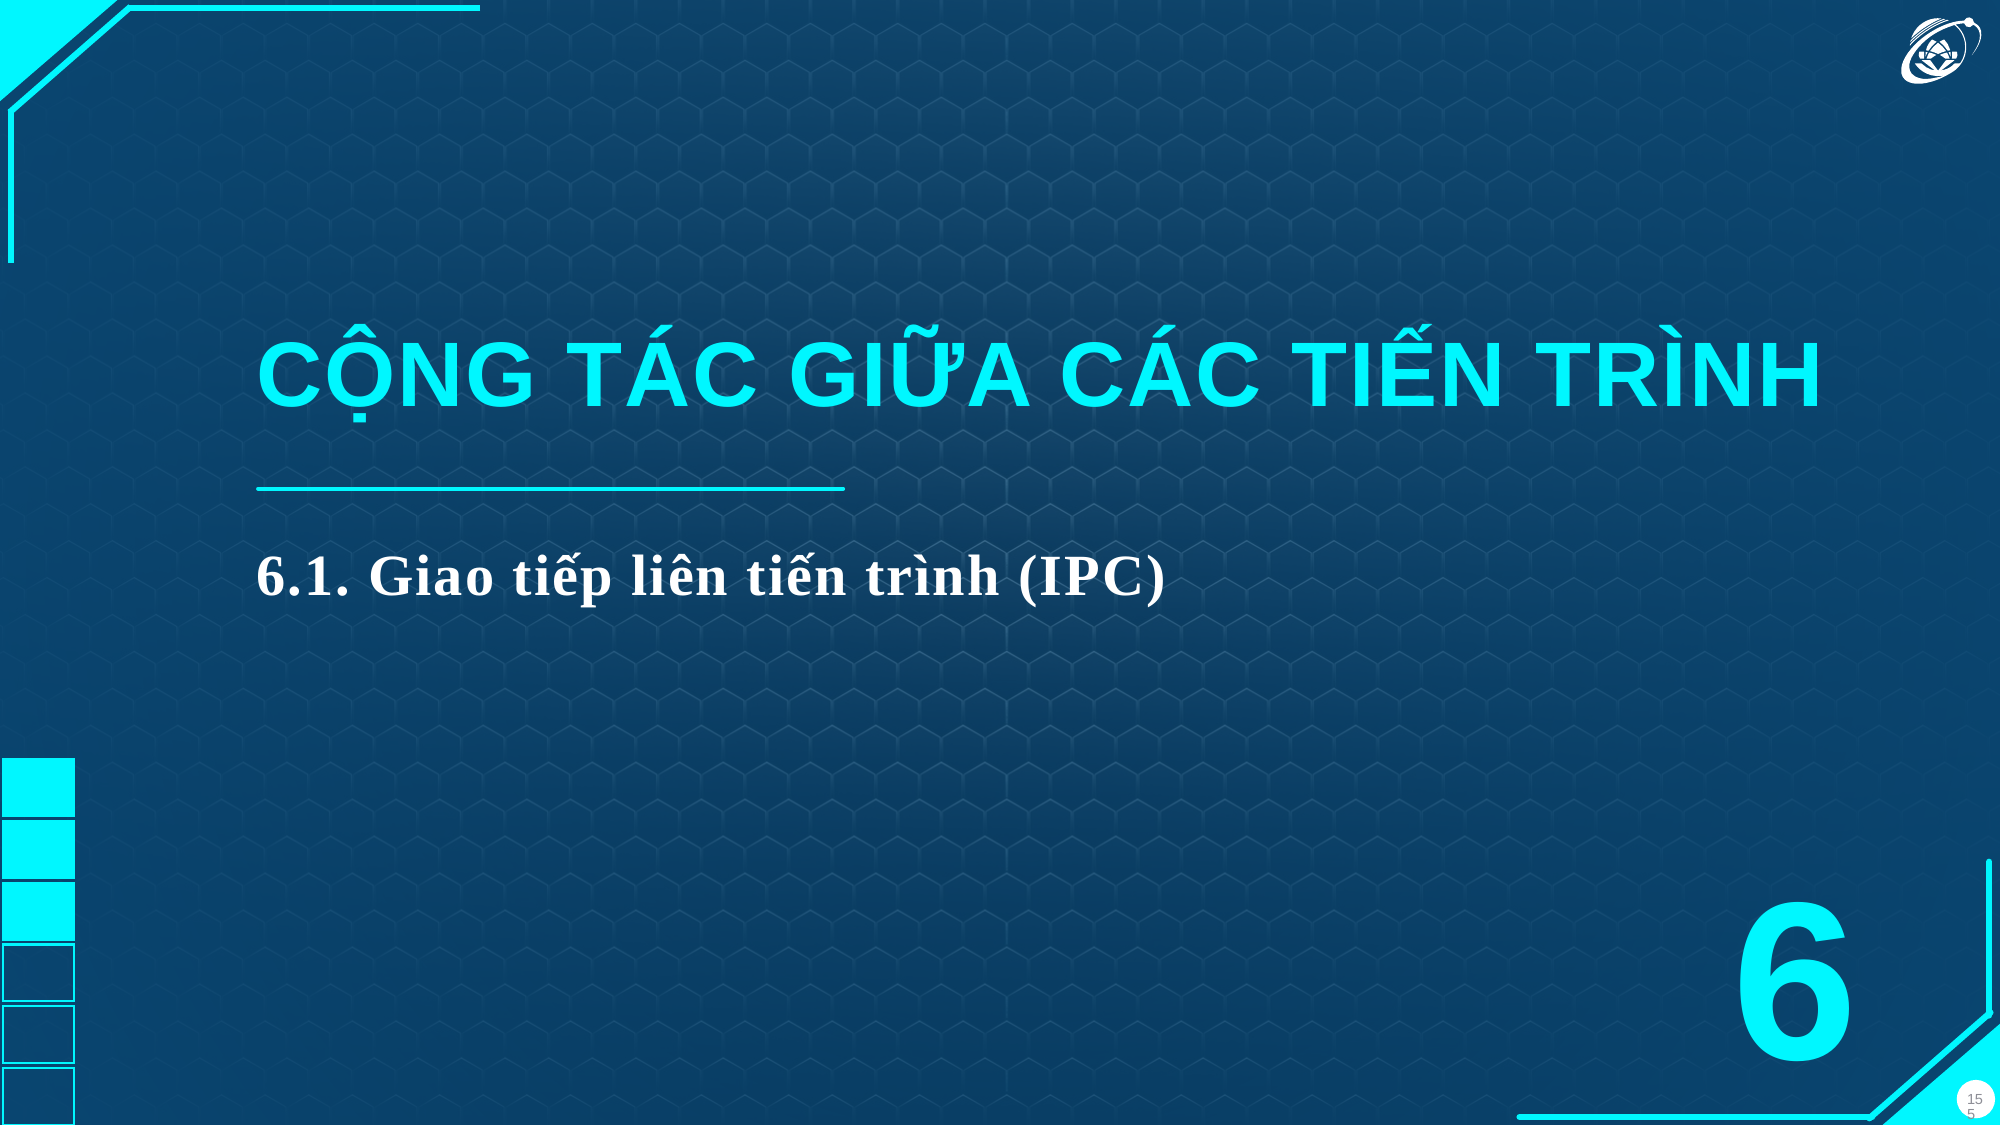

CỘNG TÁC GIỮA CÁC TIẾN TRÌNH
6.1. Giao tiếp liên tiến trình (IPC)

6
155